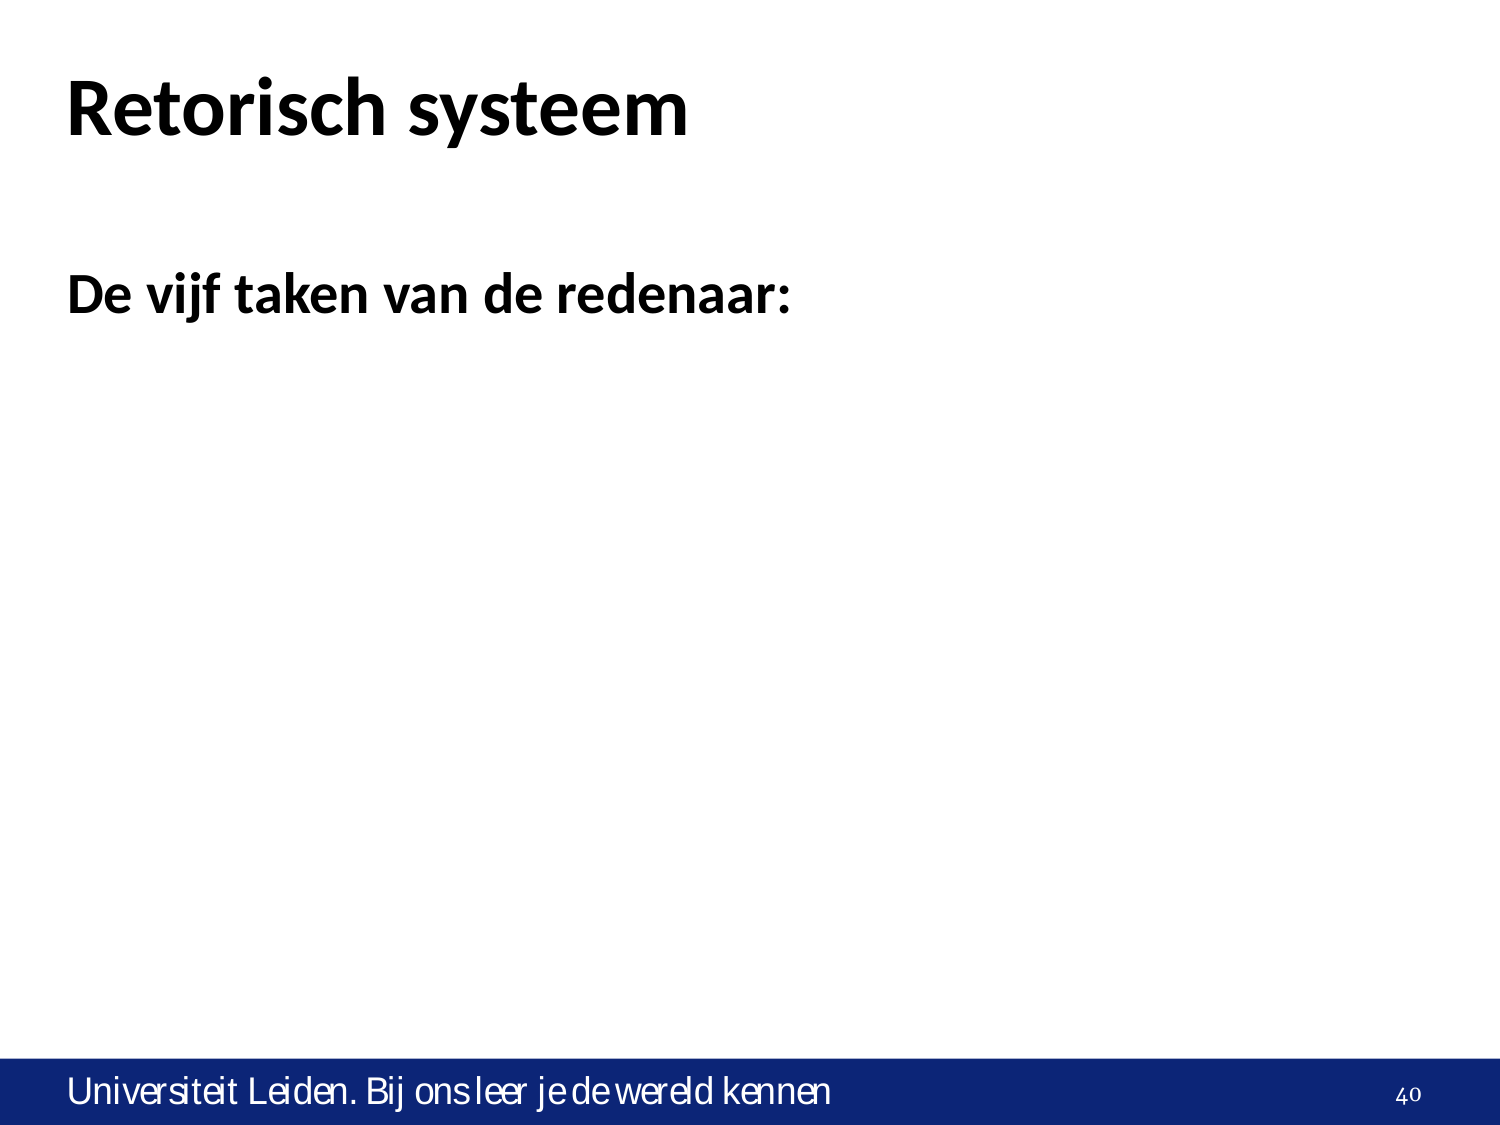

# Retorisch systeem
De vijf taken van de redenaar: